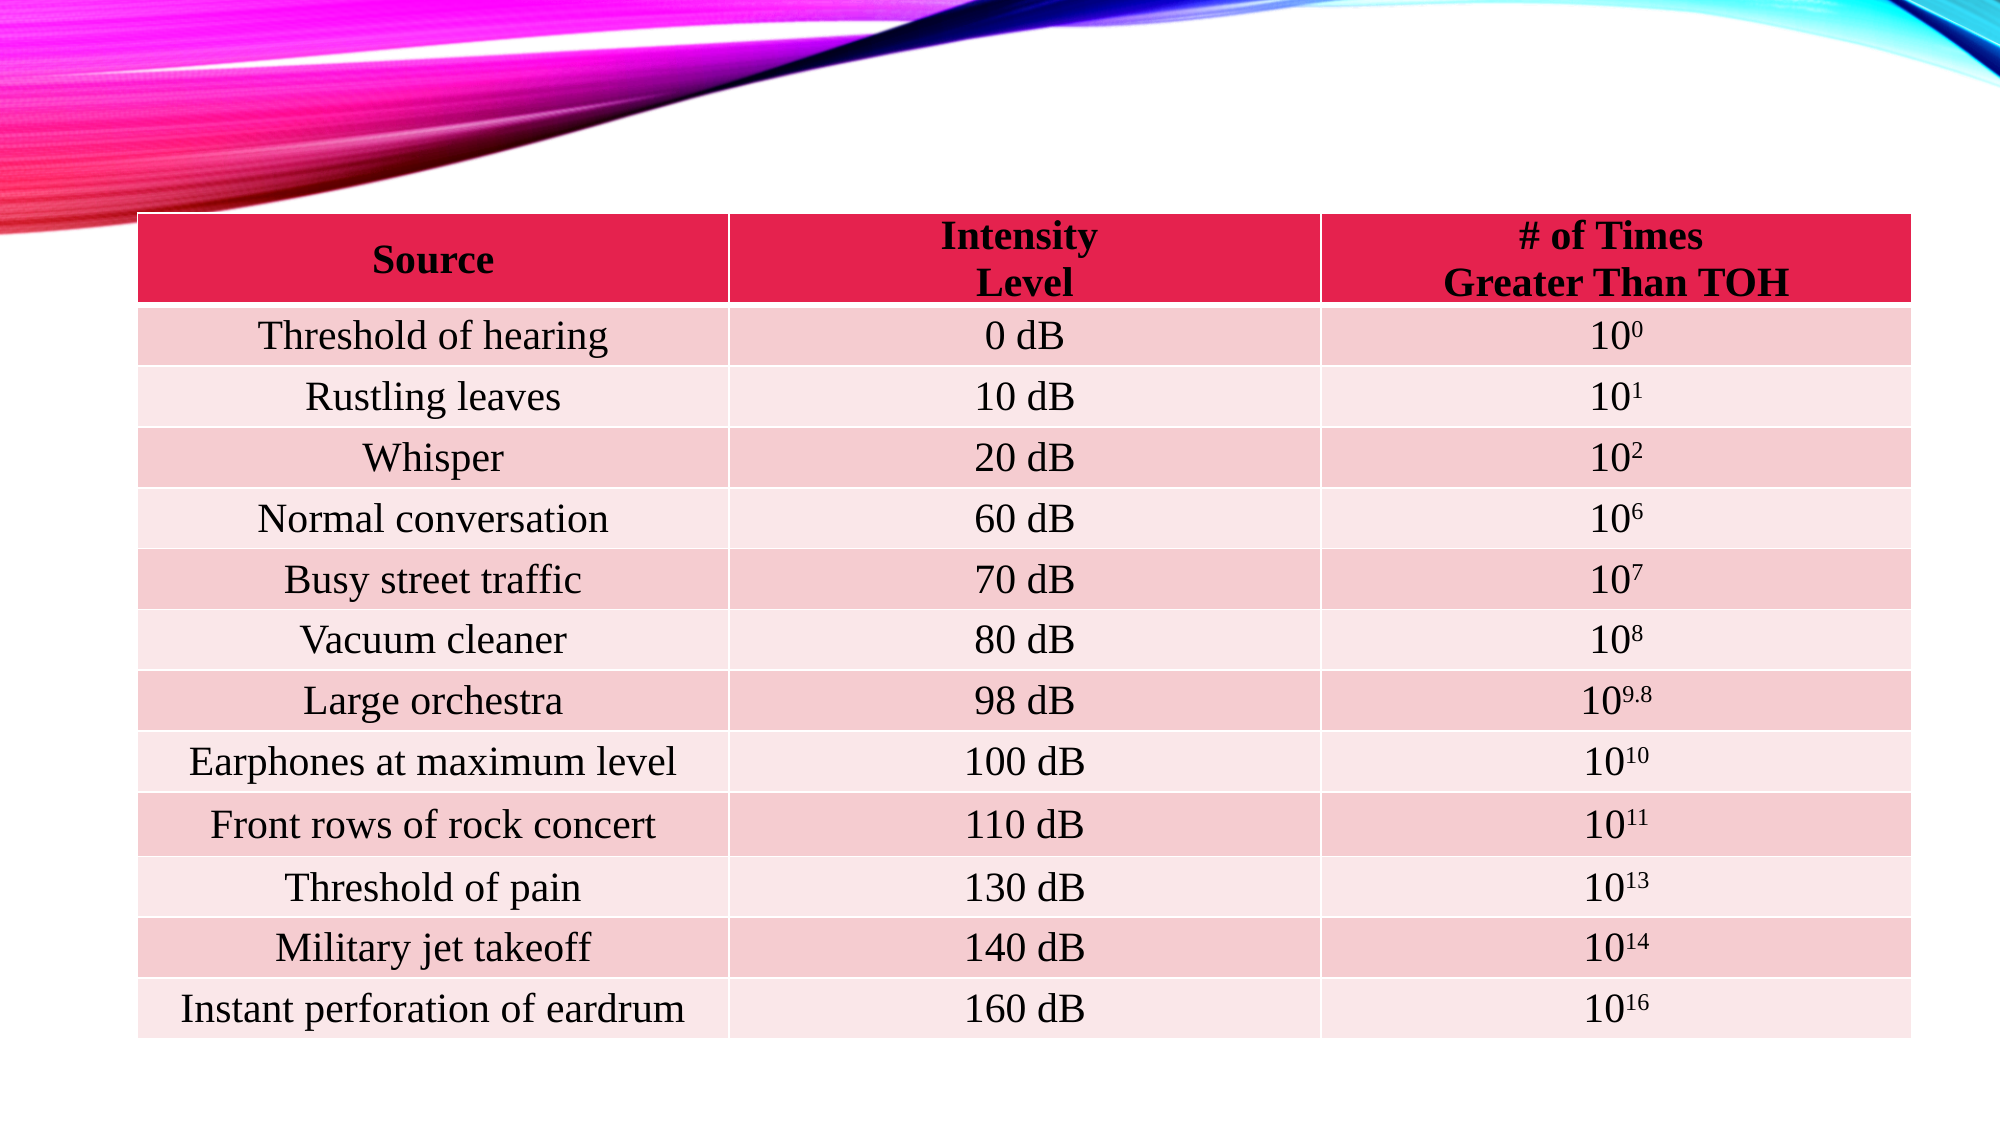

#
| Source | Intensity Level | # of Times Greater Than TOH |
| --- | --- | --- |
| Threshold of hearing | 0 dB | 100 |
| Rustling leaves | 10 dB | 101 |
| Whisper | 20 dB | 102 |
| Normal conversation | 60 dB | 106 |
| Busy street traffic | 70 dB | 107 |
| Vacuum cleaner | 80 dB | 108 |
| Large orchestra | 98 dB | 109.8 |
| Earphones at maximum level | 100 dB | 1010 |
| Front rows of rock concert | 110 dB | 1011 |
| Threshold of pain | 130 dB | 1013 |
| Military jet takeoff | 140 dB | 1014 |
| Instant perforation of eardrum | 160 dB | 1016 |